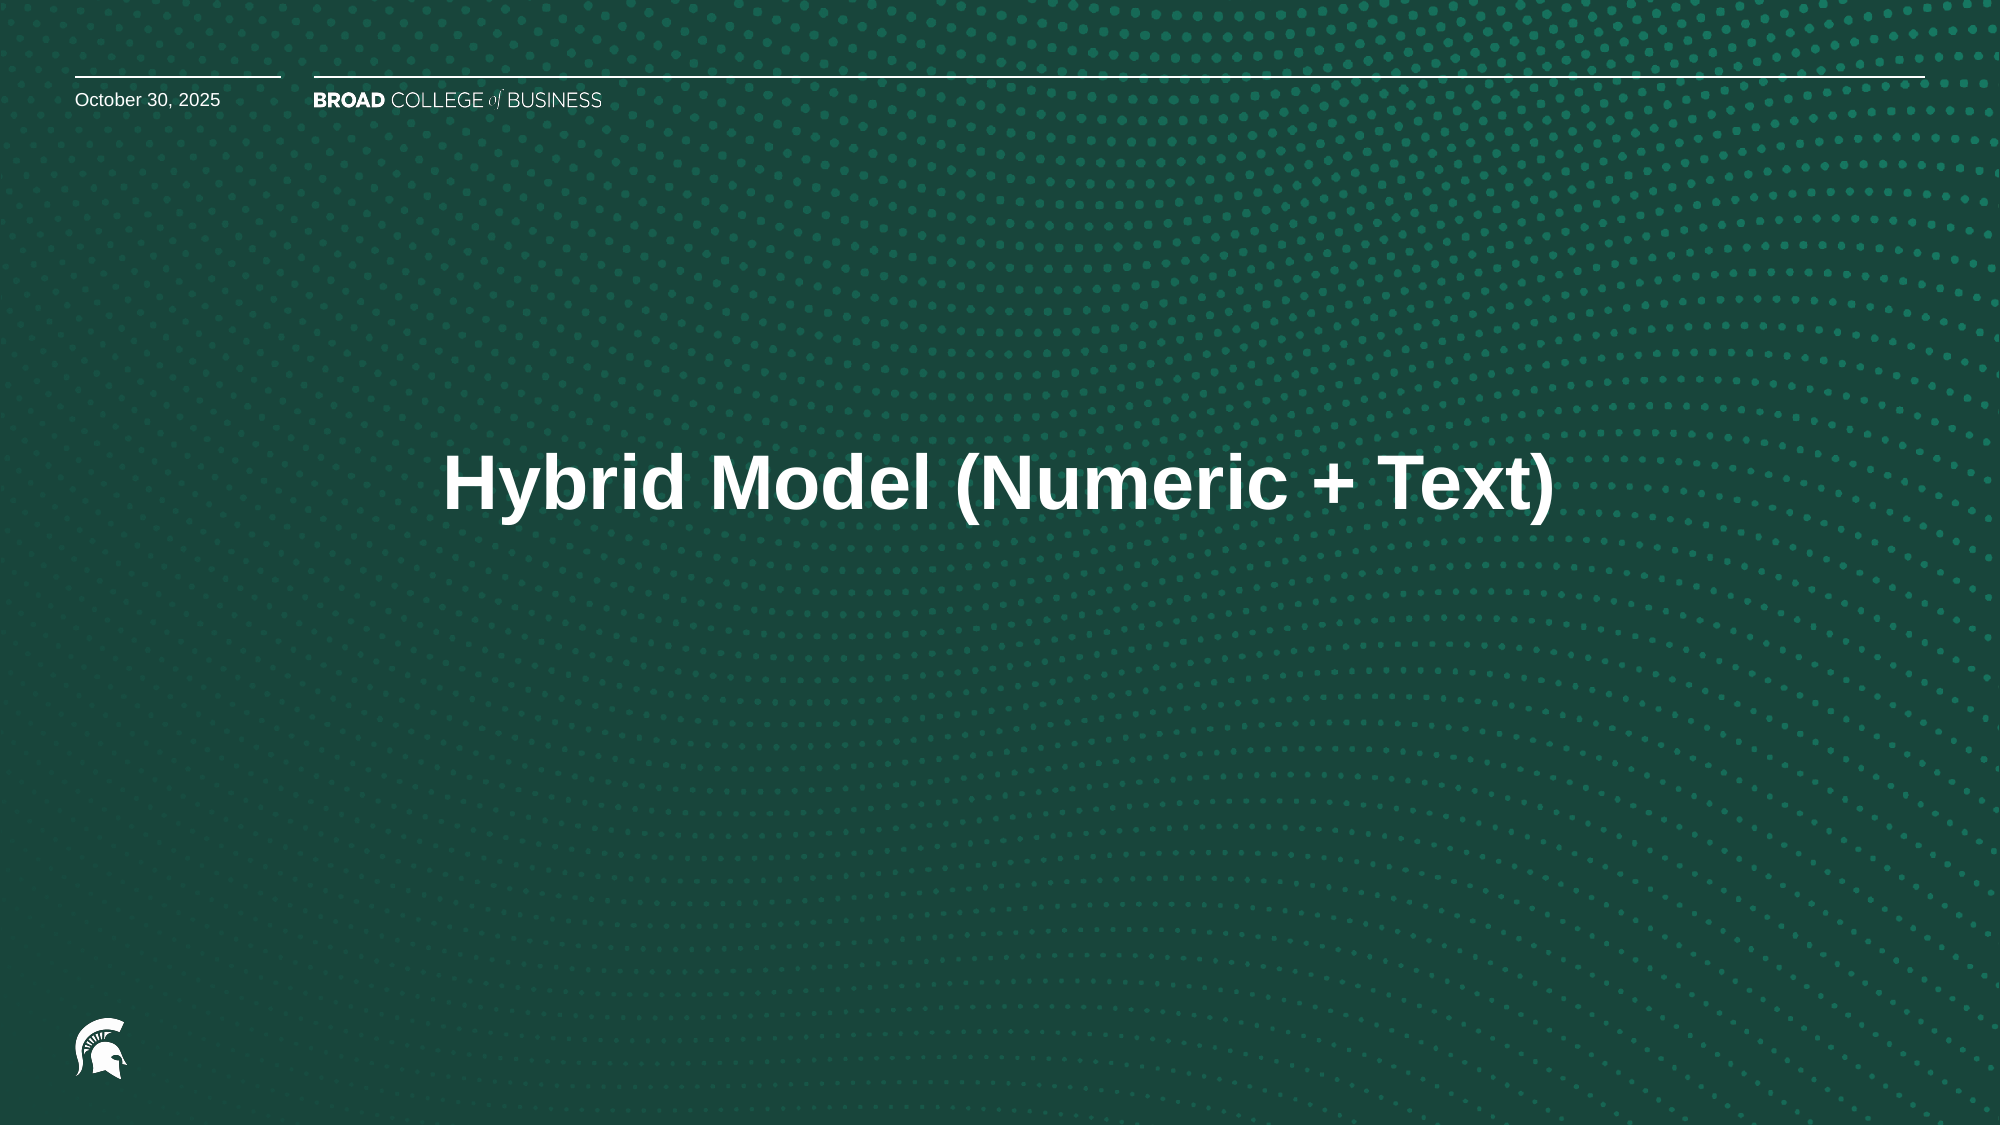

October 30, 2025
# Hybrid Model (Numeric + Text)